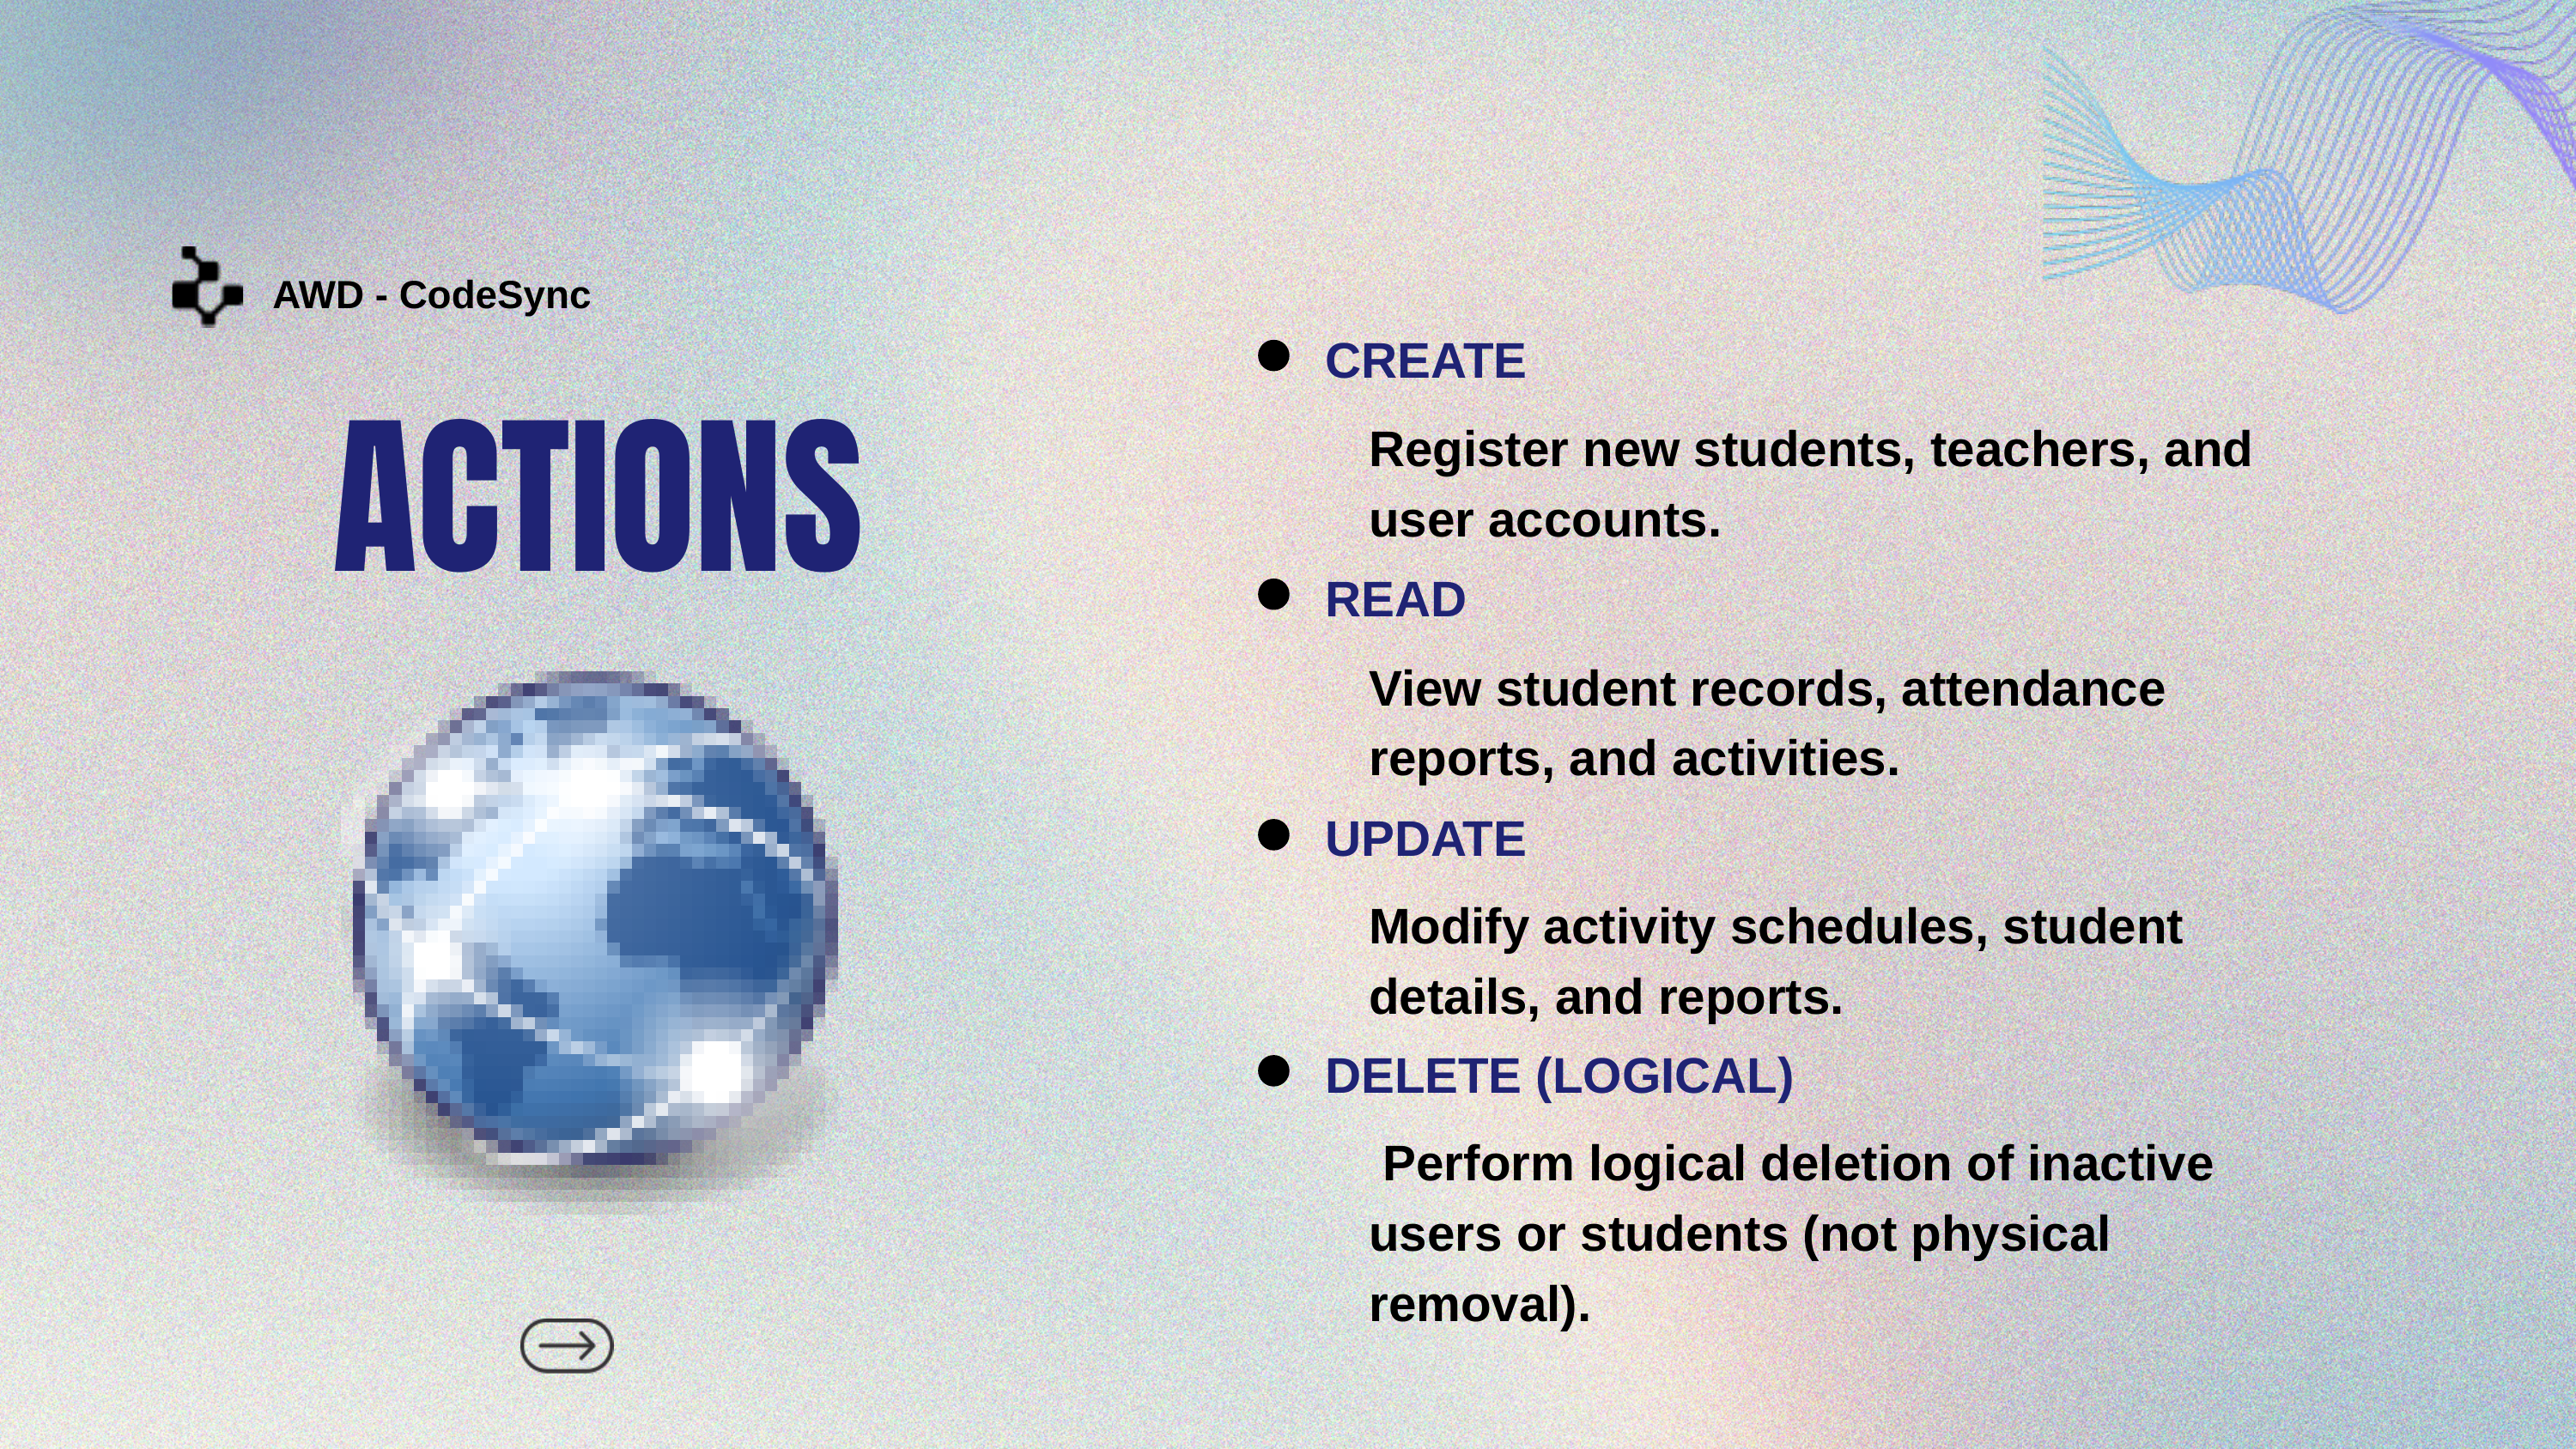

AWD - CodeSync
CREATE

Register new students, teachers, and user accounts.
ACTIONS
READ

View student records, attendance reports, and activities.

UPDATE

Modify activity schedules, student details, and reports.
DELETE (LOGICAL)

 Perform logical deletion of inactive users or students (not physical removal).